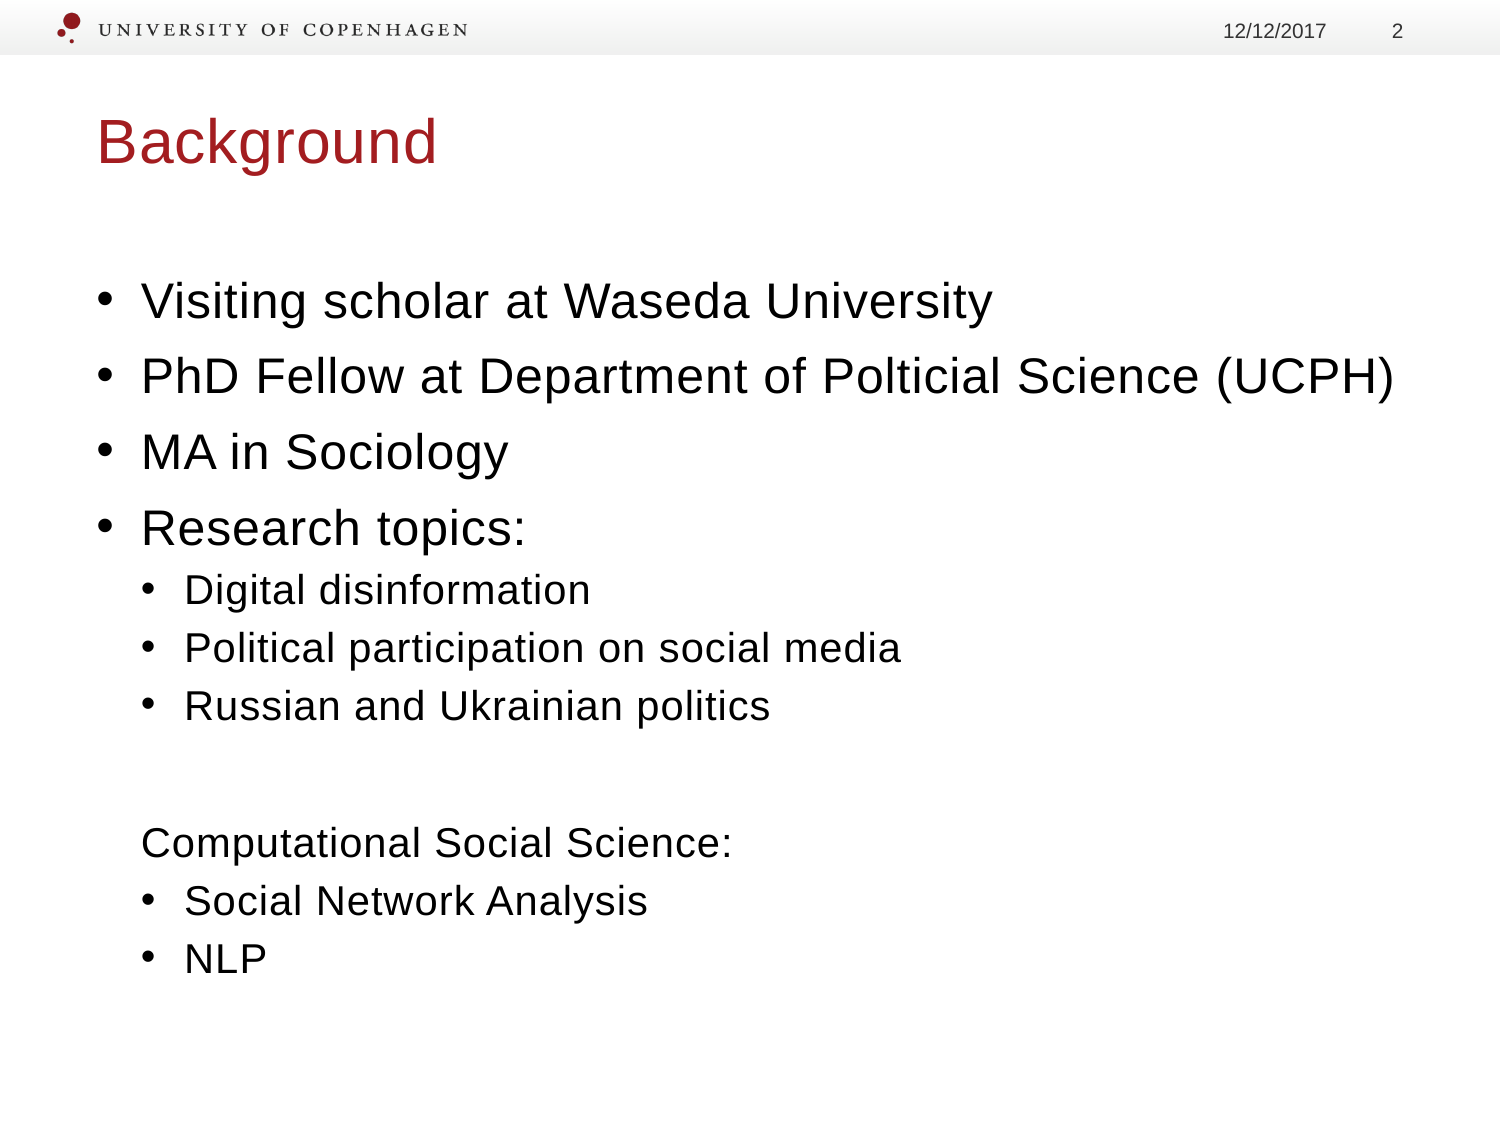

12/12/2017
2
# Background
Visiting scholar at Waseda University
PhD Fellow at Department of Polticial Science (UCPH)
MA in Sociology
Research topics:
Digital disinformation
Political participation on social media
Russian and Ukrainian politics

Computational Social Science:
Social Network Analysis
NLP